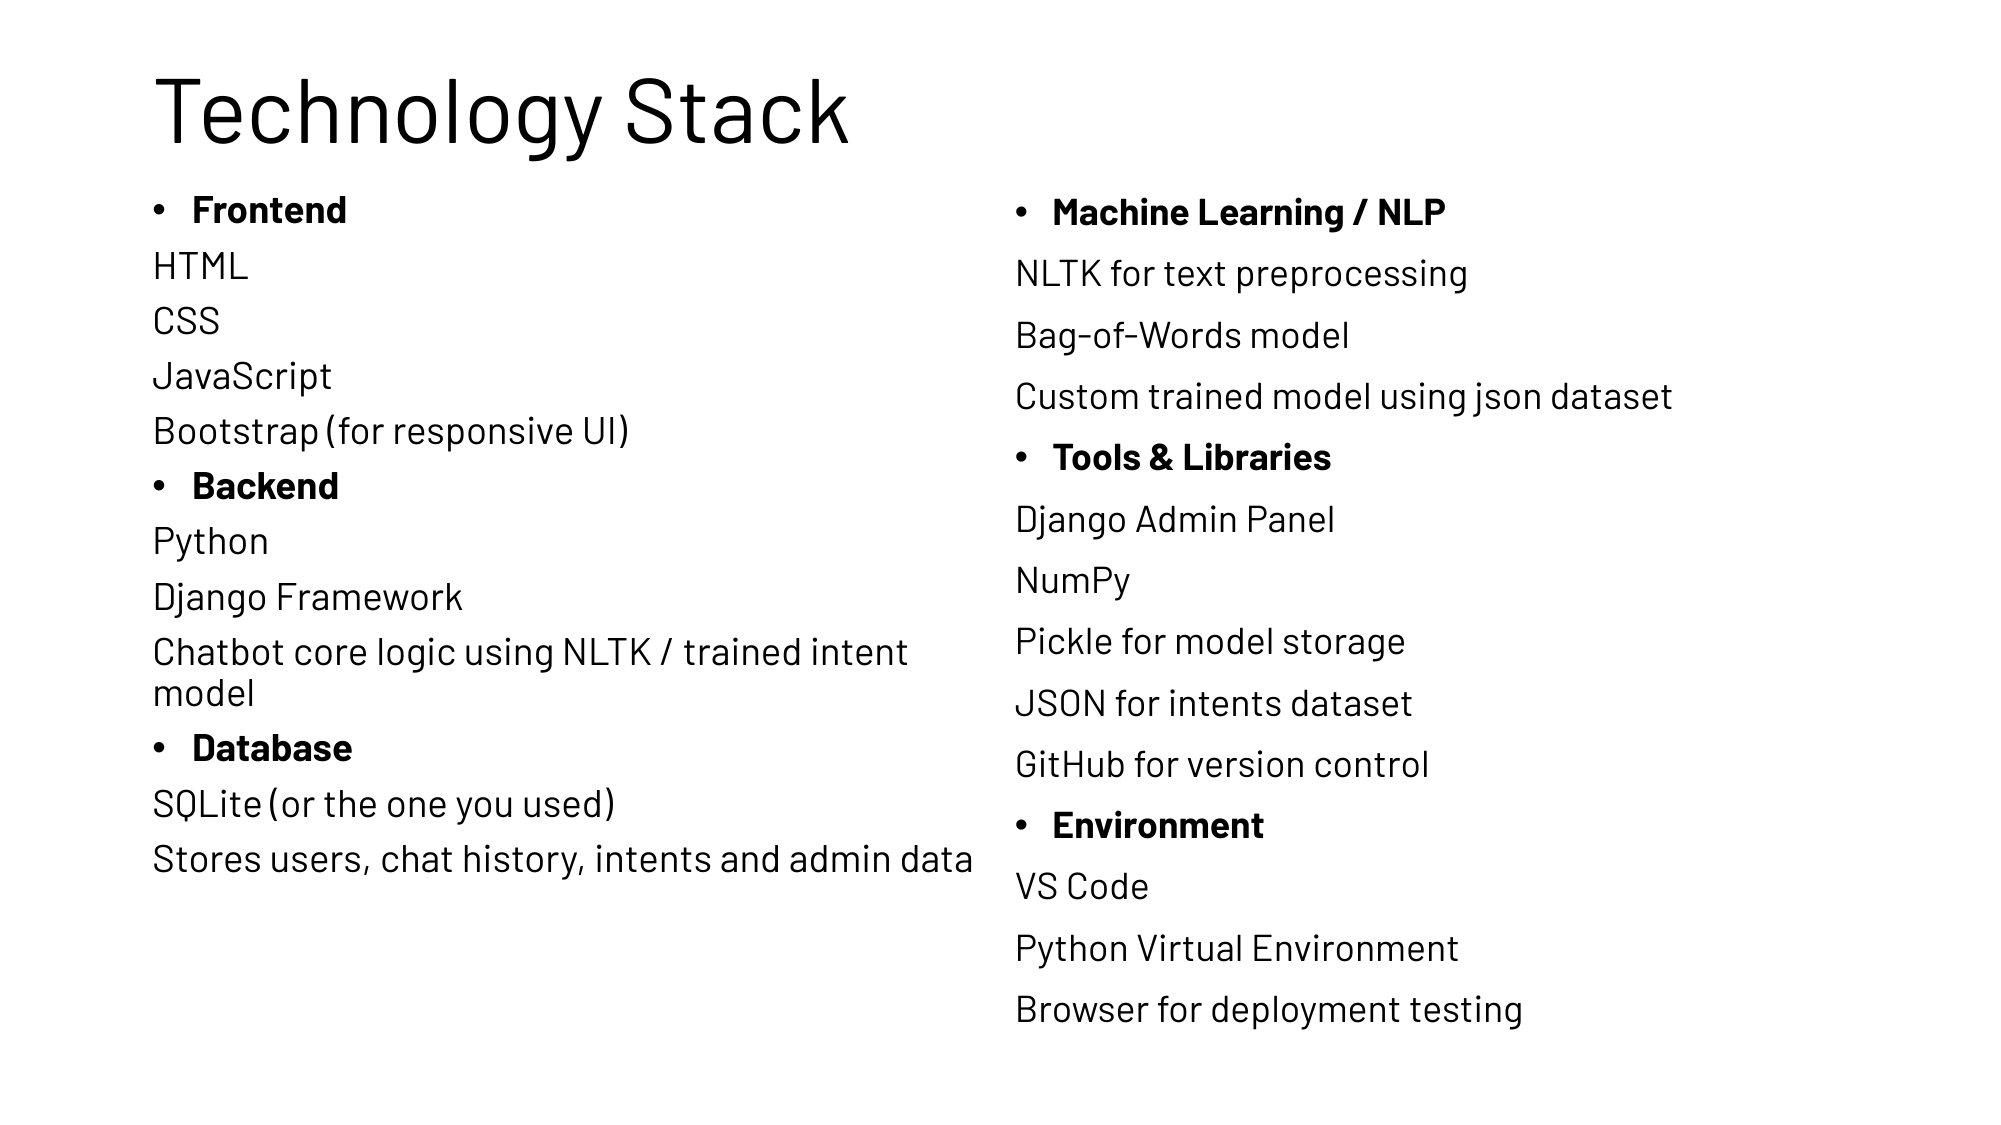

# Technology Stack
Frontend
HTML
CSS
JavaScript
Bootstrap (for responsive UI)
Backend
Python
Django Framework
Chatbot core logic using NLTK / trained intent model
Database
SQLite (or the one you used)
Stores users, chat history, intents and admin data

Machine Learning / NLP
NLTK for text preprocessing
Bag-of-Words model
Custom trained model using json dataset
Tools & Libraries
Django Admin Panel
NumPy
Pickle for model storage
JSON for intents dataset
GitHub for version control
Environment
VS Code
Python Virtual Environment
Browser for deployment testing